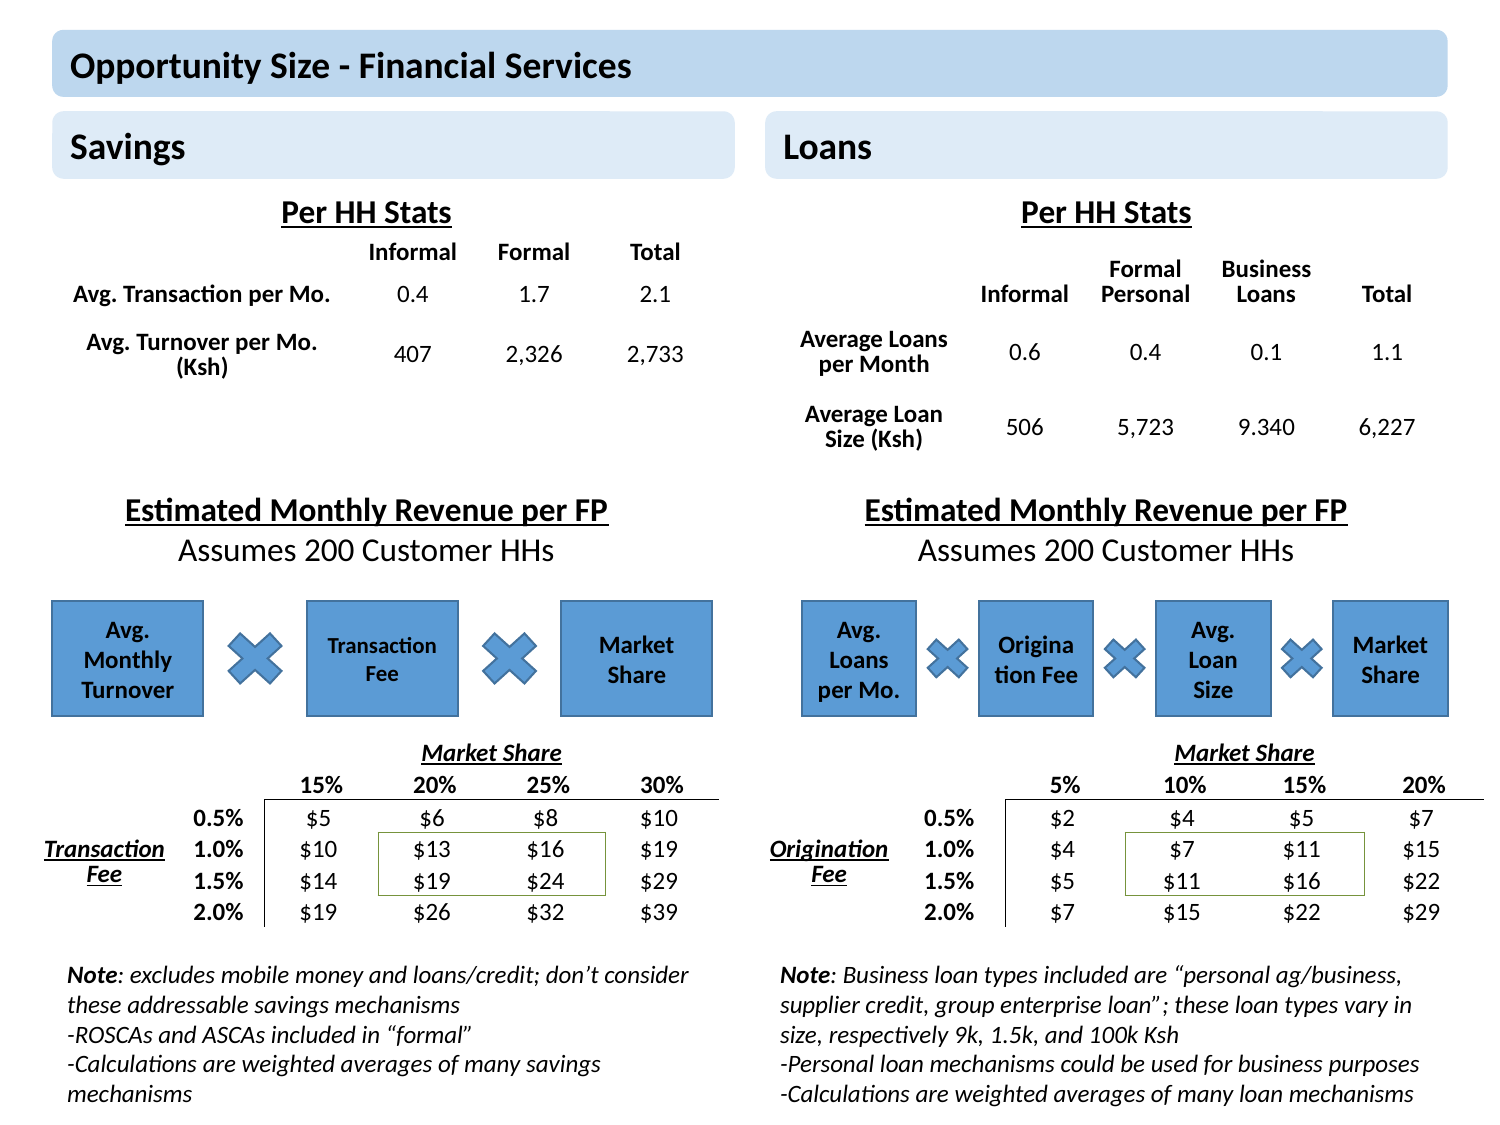

Opportunity Size - Financial Services
Savings
Loans
Per HH Stats
Per HH Stats
|  | Informal | Formal | Total |
| --- | --- | --- | --- |
| Avg. Transaction per Mo. | 0.4 | 1.7 | 2.1 |
| Avg. Turnover per Mo. (Ksh) | 407 | 2,326 | 2,733 |
|  | Informal | Formal Personal | Business Loans | Total |
| --- | --- | --- | --- | --- |
| Average Loans per Month | 0.6 | 0.4 | 0.1 | 1.1 |
| Average Loan Size (Ksh) | 506 | 5,723 | 9.340 | 6,227 |
Estimated Monthly Revenue per FP
Assumes 200 Customer HHs
Estimated Monthly Revenue per FP
Assumes 200 Customer HHs
Avg.
Monthly Turnover
Transaction Fee
Market Share

Avg.
Loans per Mo.
Origination Fee
Avg. Loan Size
Market Share

|  |  | Market Share |  |  |  |
| --- | --- | --- | --- | --- | --- |
|  |  | 15% | 20% | 25% | 30% |
| Transaction Fee | 0.5% | $5 | $6 | $8 | $10 |
|  | 1.0% | $10 | $13 | $16 | $19 |
|  | 1.5% | $14 | $19 | $24 | $29 |
|  | 2.0% | $19 | $26 | $32 | $39 |
|  |  | Market Share |  |  |  |
| --- | --- | --- | --- | --- | --- |
|  |  | 5% | 10% | 15% | 20% |
| Origination Fee | 0.5% | $2 | $4 | $5 | $7 |
|  | 1.0% | $4 | $7 | $11 | $15 |
|  | 1.5% | $5 | $11 | $16 | $22 |
|  | 2.0% | $7 | $15 | $22 | $29 |
Note: excludes mobile money and loans/credit; don’t consider these addressable savings mechanisms
-ROSCAs and ASCAs included in “formal”
-Calculations are weighted averages of many savings mechanisms
Note: Business loan types included are “personal ag/business, supplier credit, group enterprise loan”; these loan types vary in size, respectively 9k, 1.5k, and 100k Ksh
-Personal loan mechanisms could be used for business purposes
-Calculations are weighted averages of many loan mechanisms